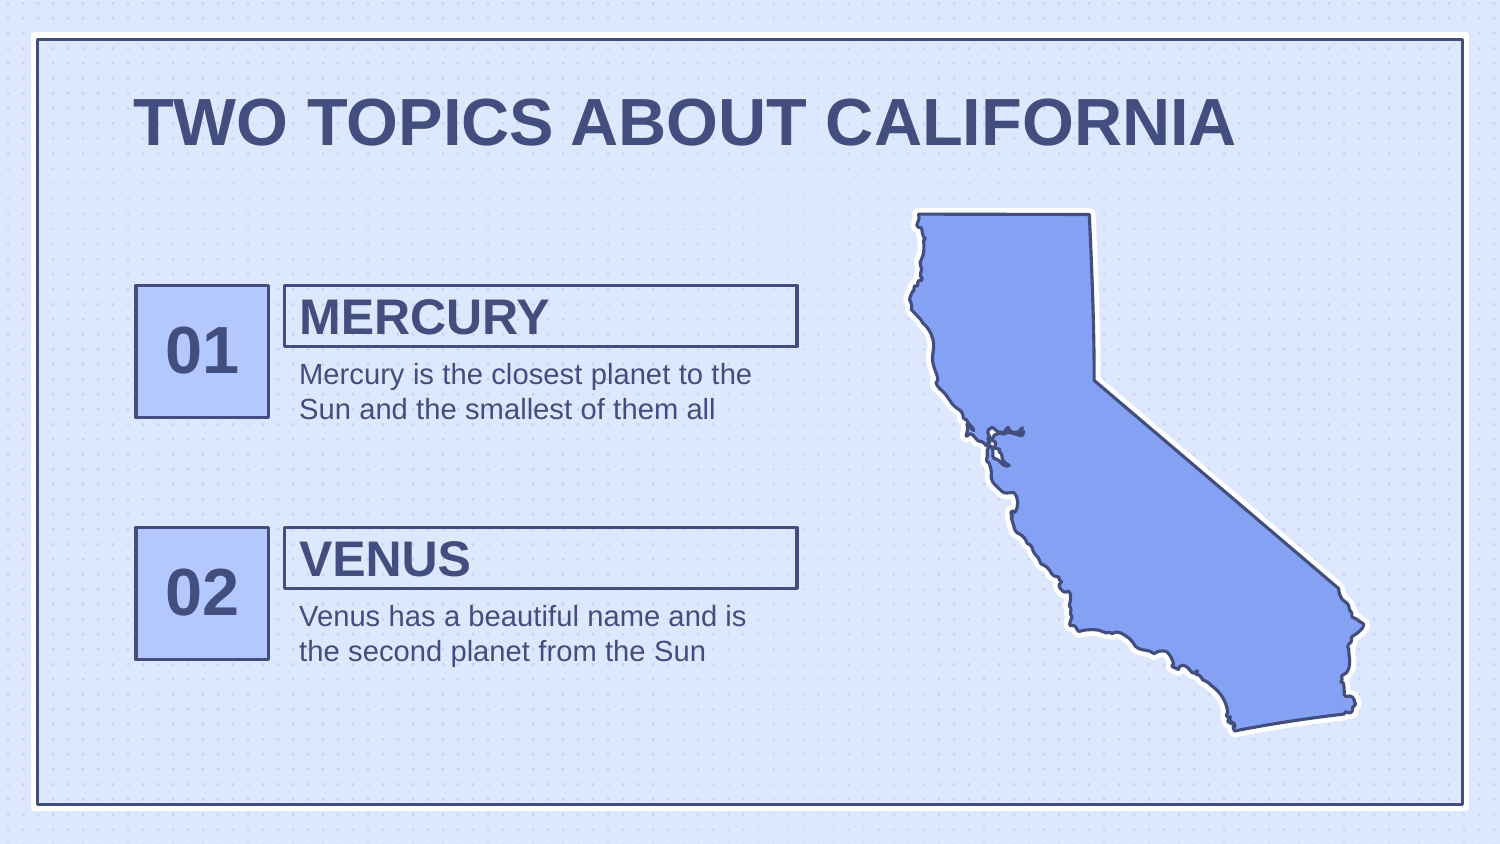

# TWO TOPICS ABOUT CALIFORNIA

MERCURY

01
Mercury is the closest planet to the Sun and the smallest of them all

VENUS
02
Venus has a beautiful name and is the second planet from the Sun